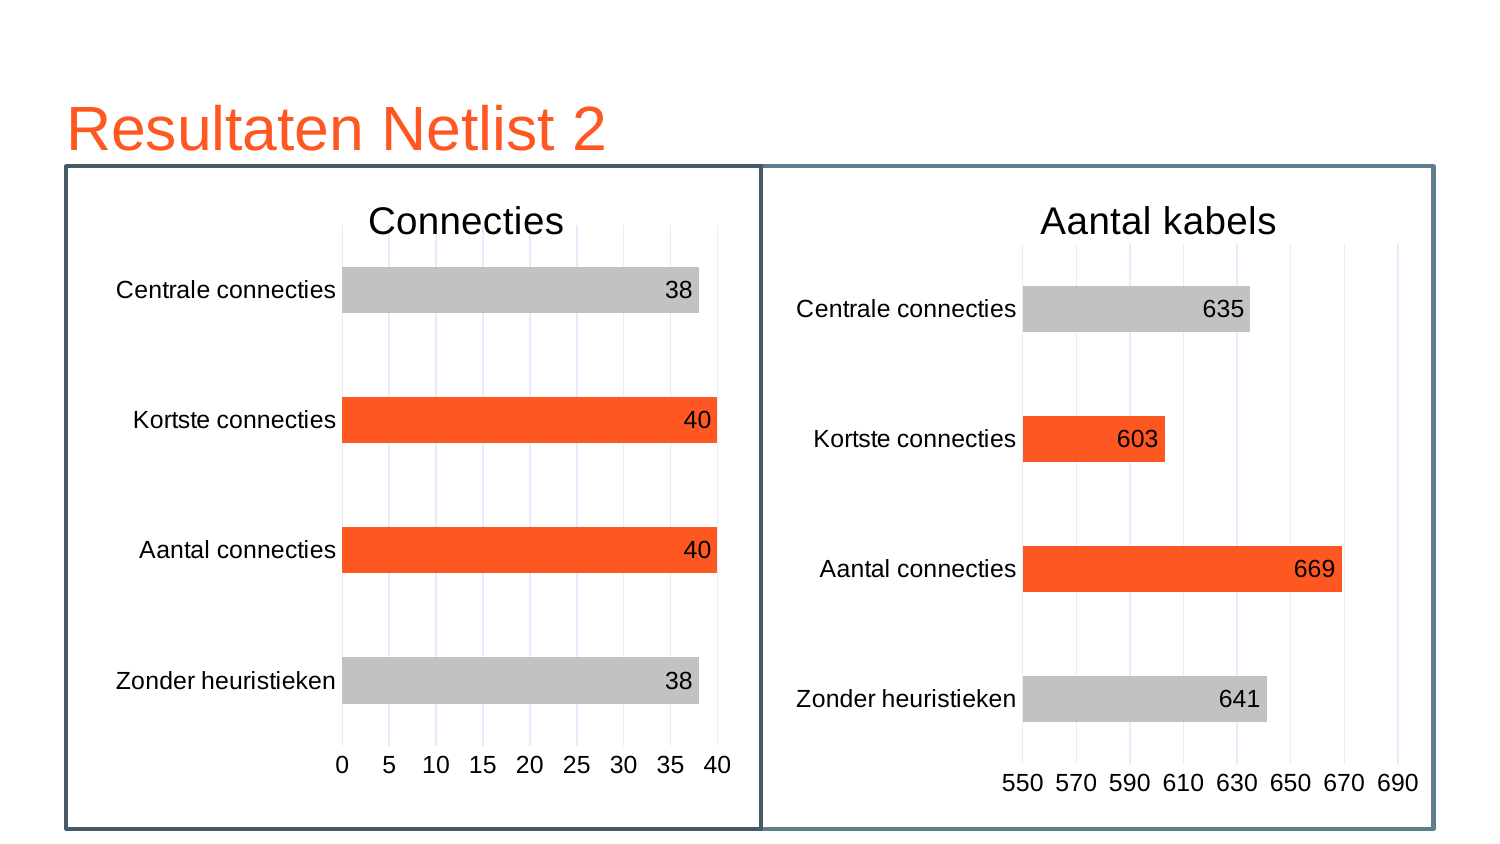

# Resultaten Netlist 2

### Chart: Connecties

| Category | Kolom1 |
|---|---|
| Zonder heuristieken | 38.0 |
| Aantal connecties | 40.0 |
| Kortste connecties | 40.0 |
| Centrale connecties | 38.0 |

### Chart: Aantal kabels

| Category | Kolom1 |
|---|---|
| Zonder heuristieken | 641.0 |
| Aantal connecties | 669.0 |
| Kortste connecties | 603.0 |
| Centrale connecties | 635.0 |